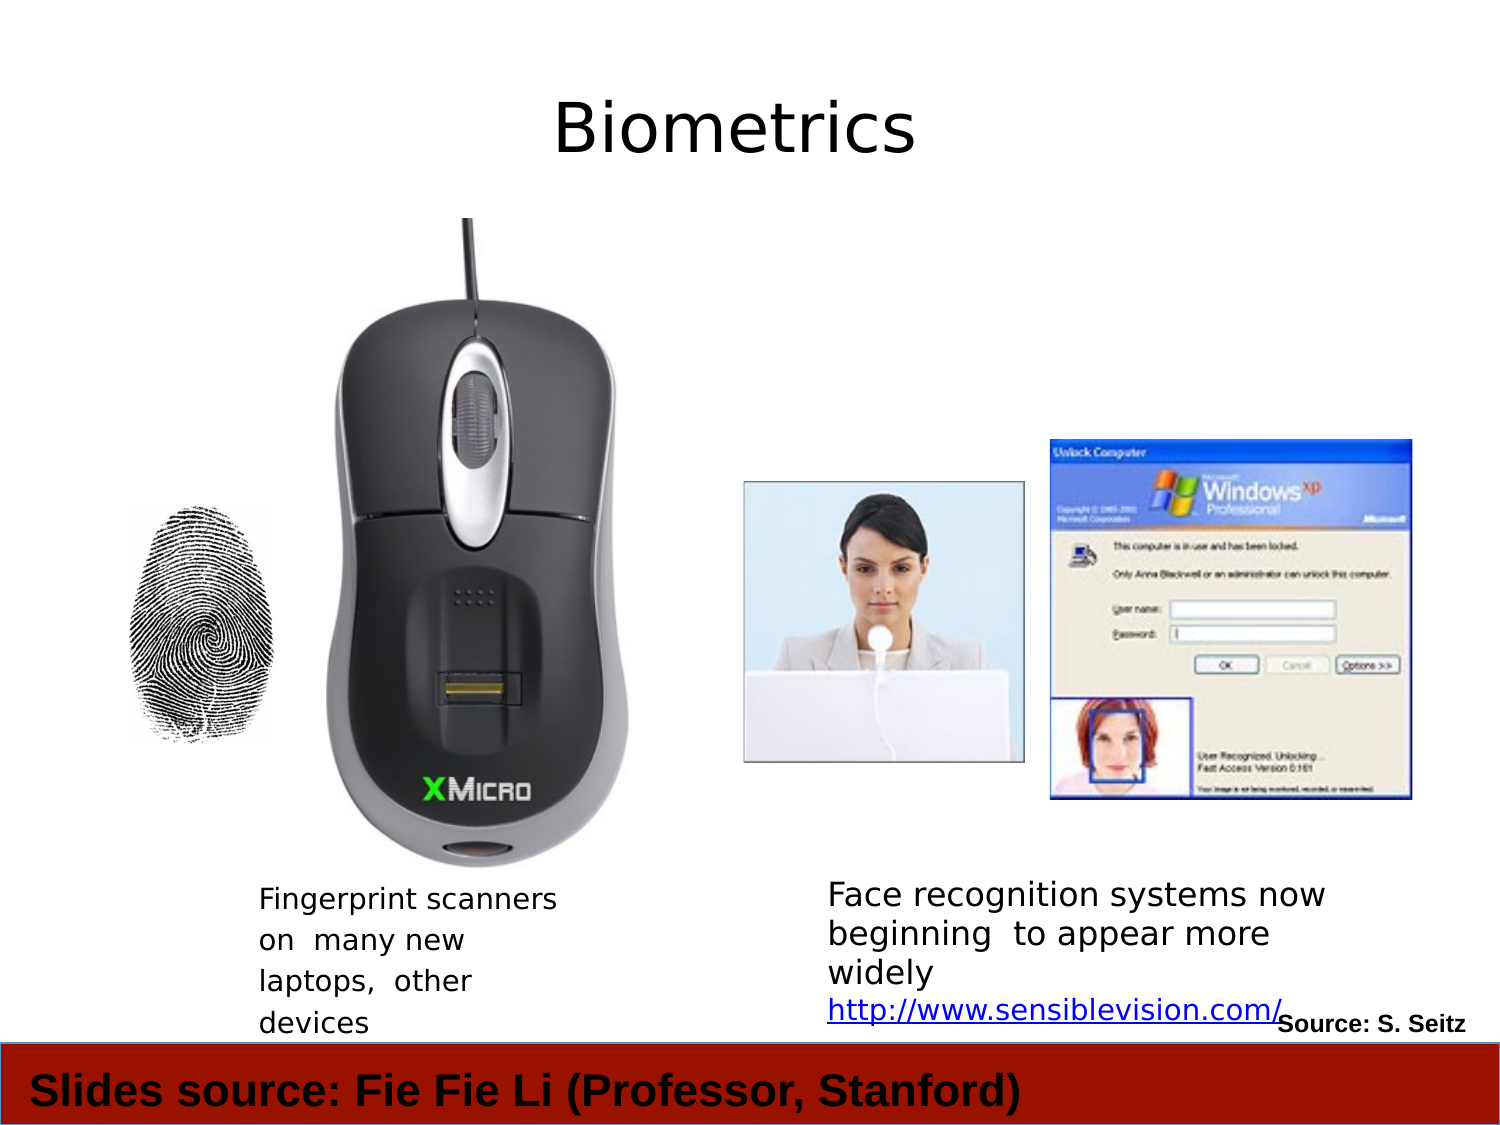

# Biometrics

Fingerprint scanners on  many new laptops,  other devices
Face recognition systems now beginning  to appear more widely  http://www.sensiblevision.com/
Source: S. Seitz
Slides source: Fie Fie Li (Professor, Stanford)